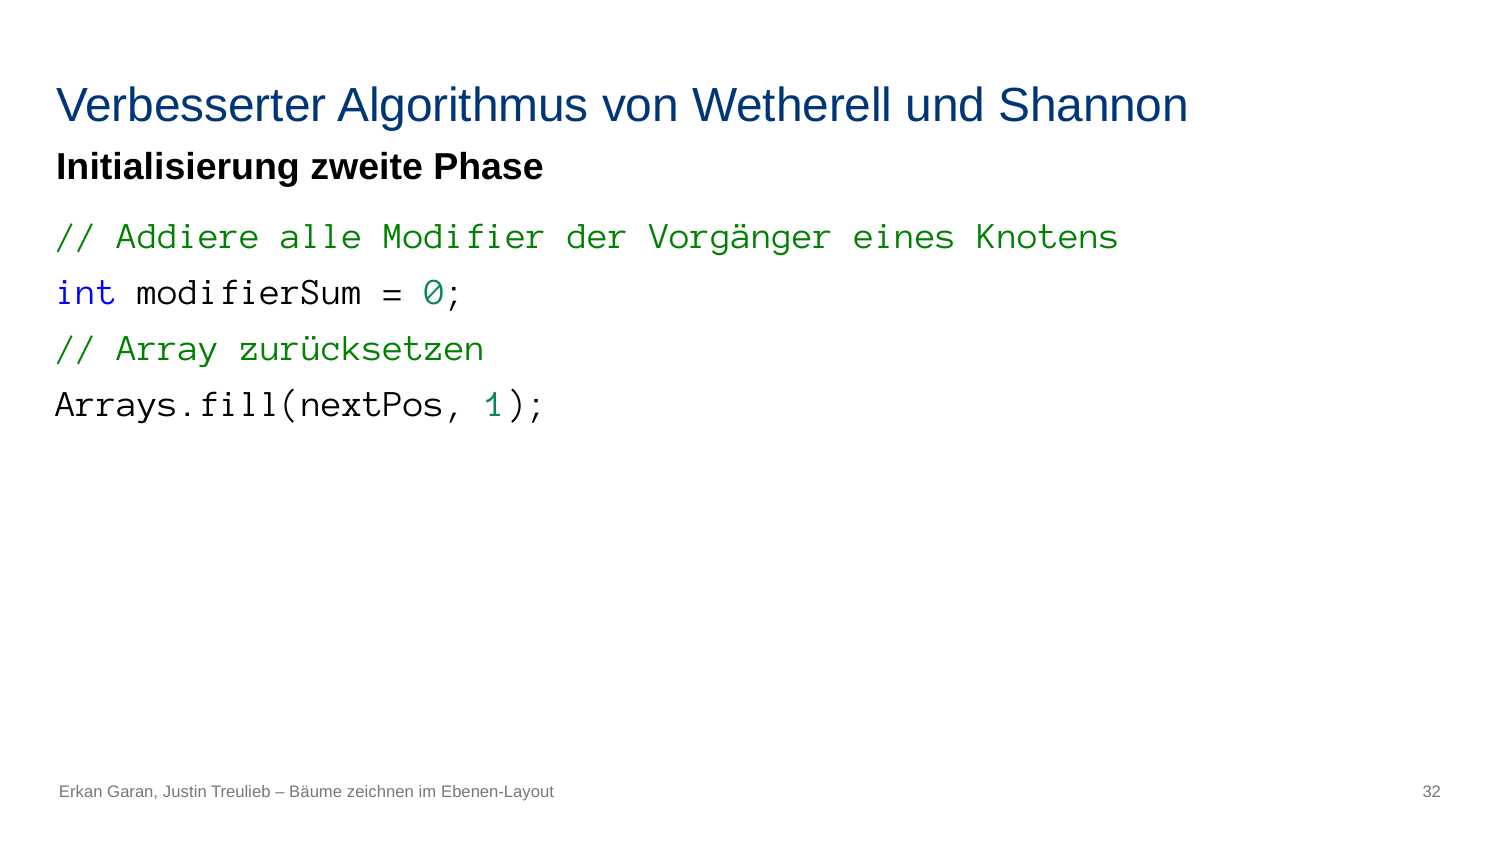

# Verbesserter Algorithmus von Wetherell und Shannon
Initialisierung zweite Phase
// Addiere alle Modifier der Vorgänger eines Knotens
int modifierSum = 0;
// Array zurücksetzen
Arrays.fill(nextPos, 1);

Erkan Garan, Justin Treulieb – Bäume zeichnen im Ebenen-Layout